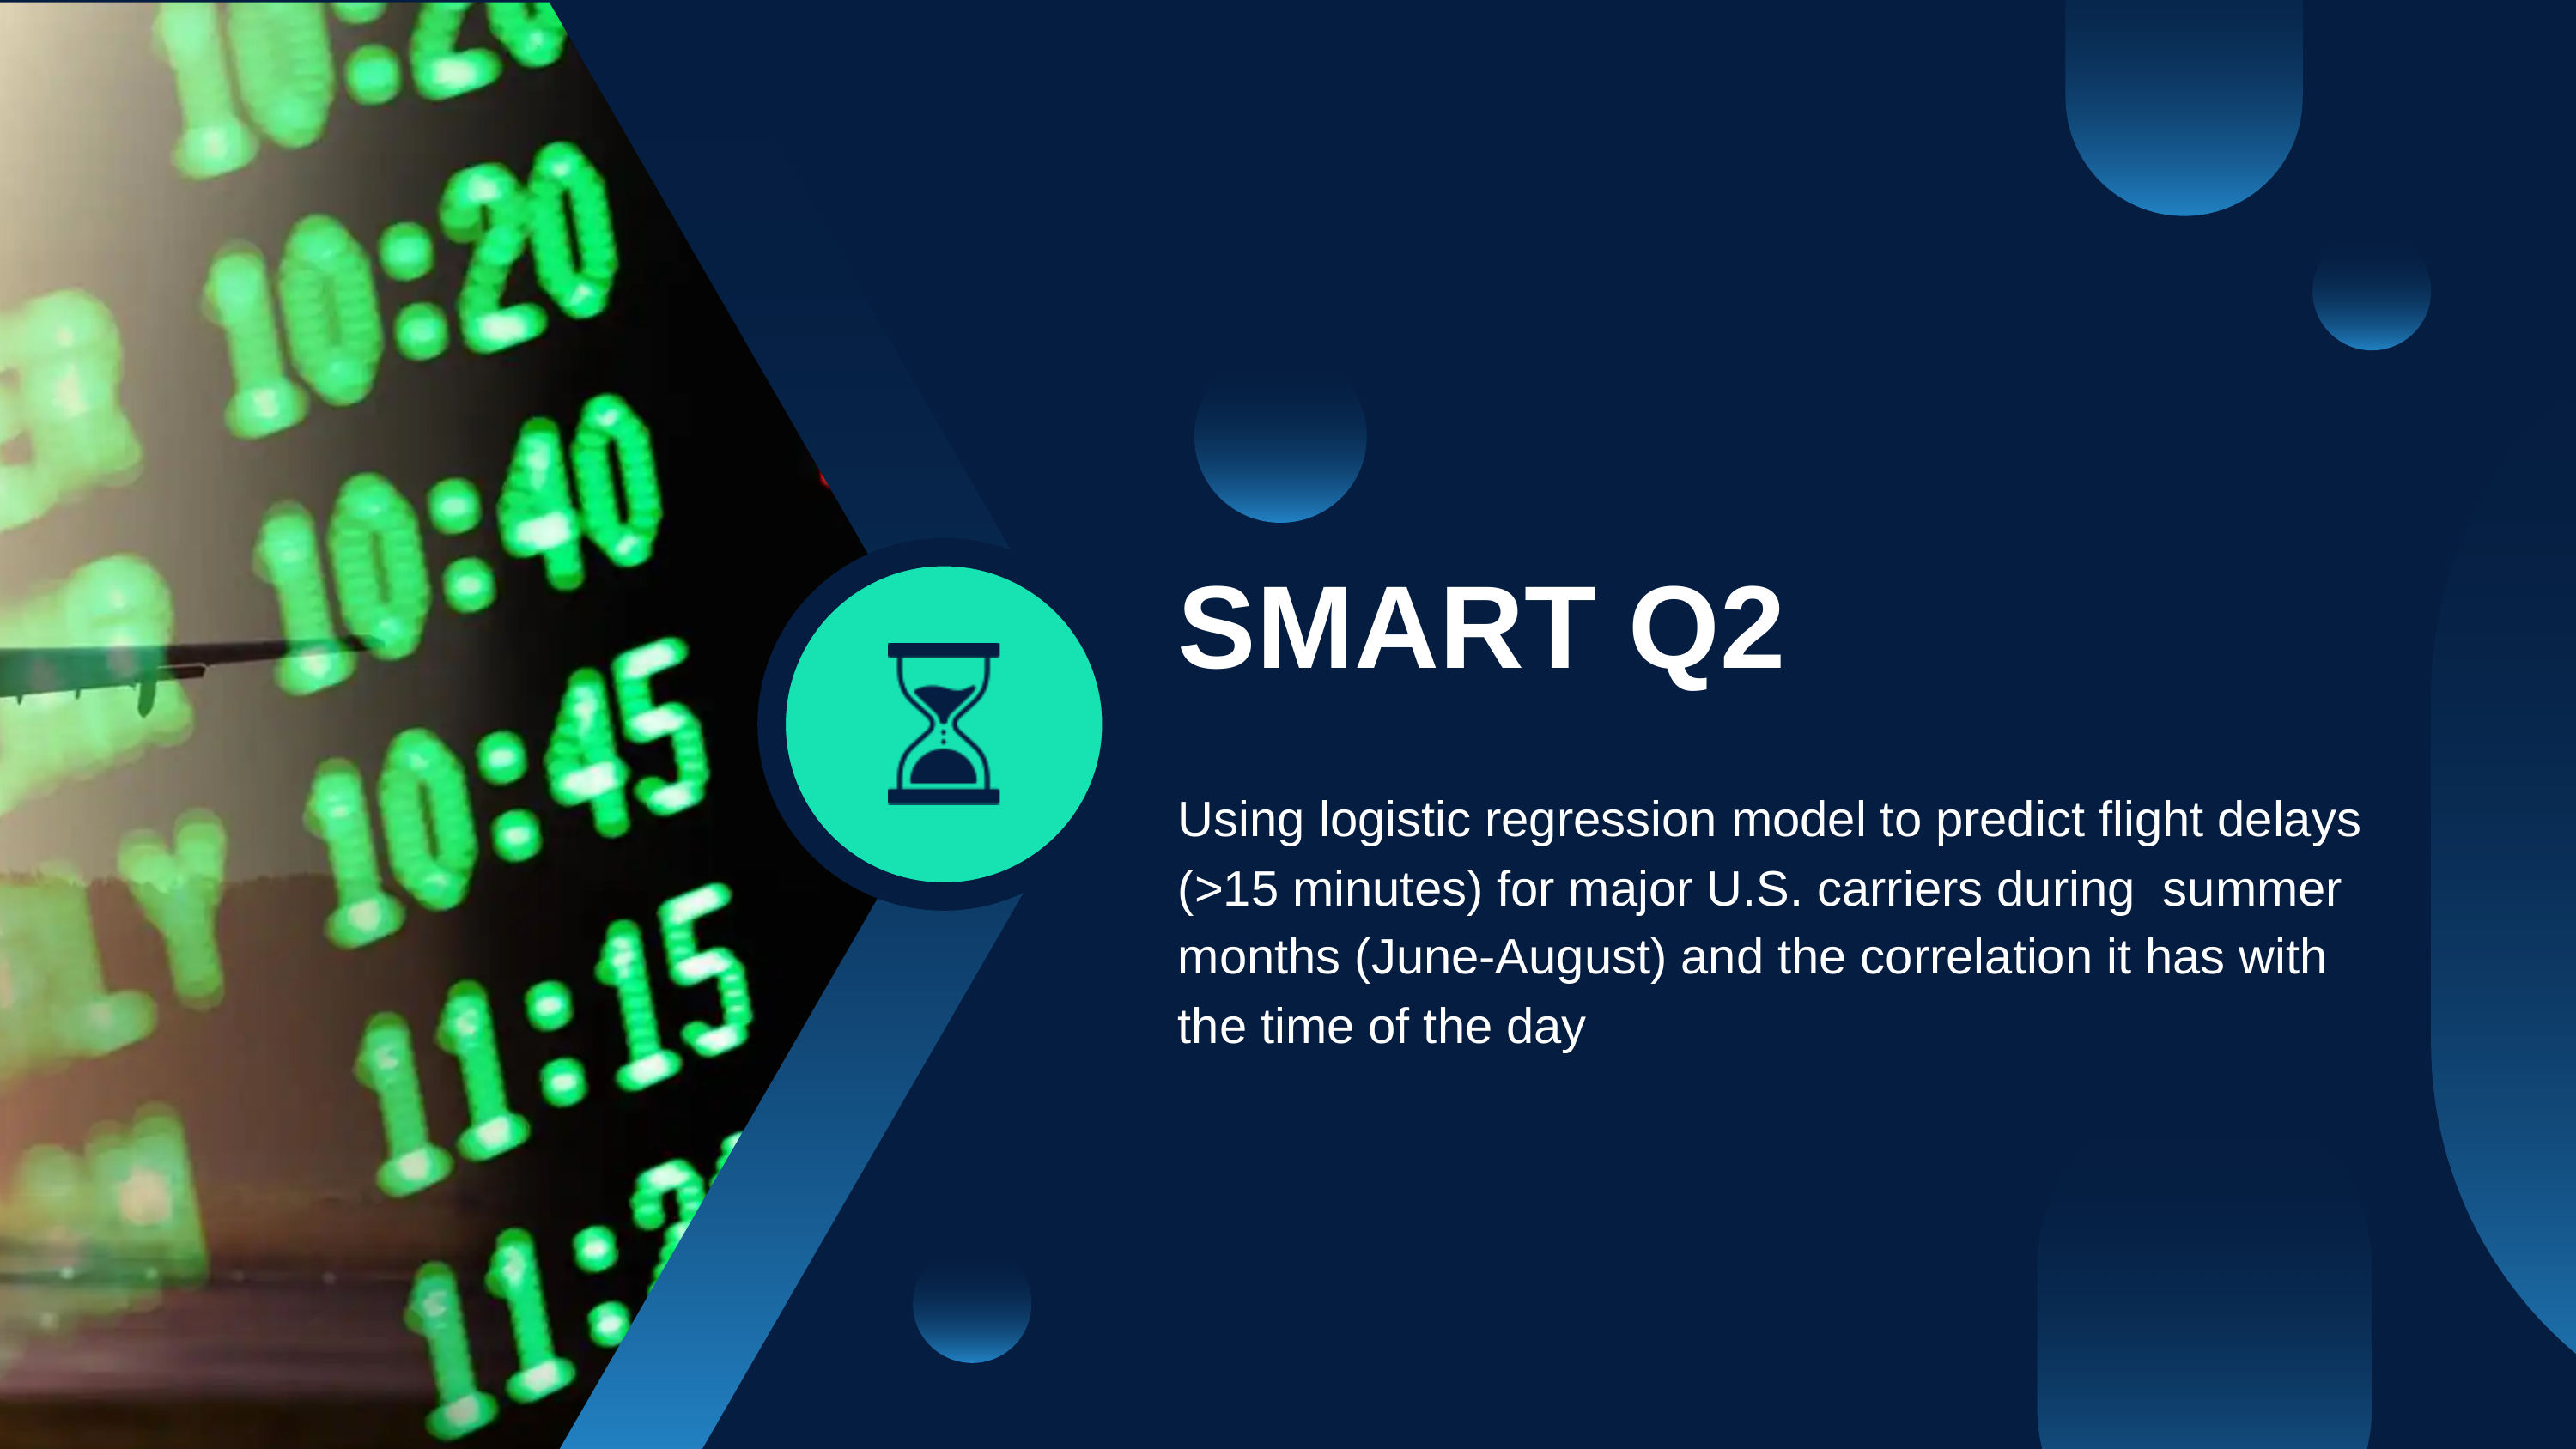

SMART Q2

Using logistic regression model to predict flight delays (>15 minutes) for major U.S. carriers during  summer months (June-August) and the correlation it has with the time of the day